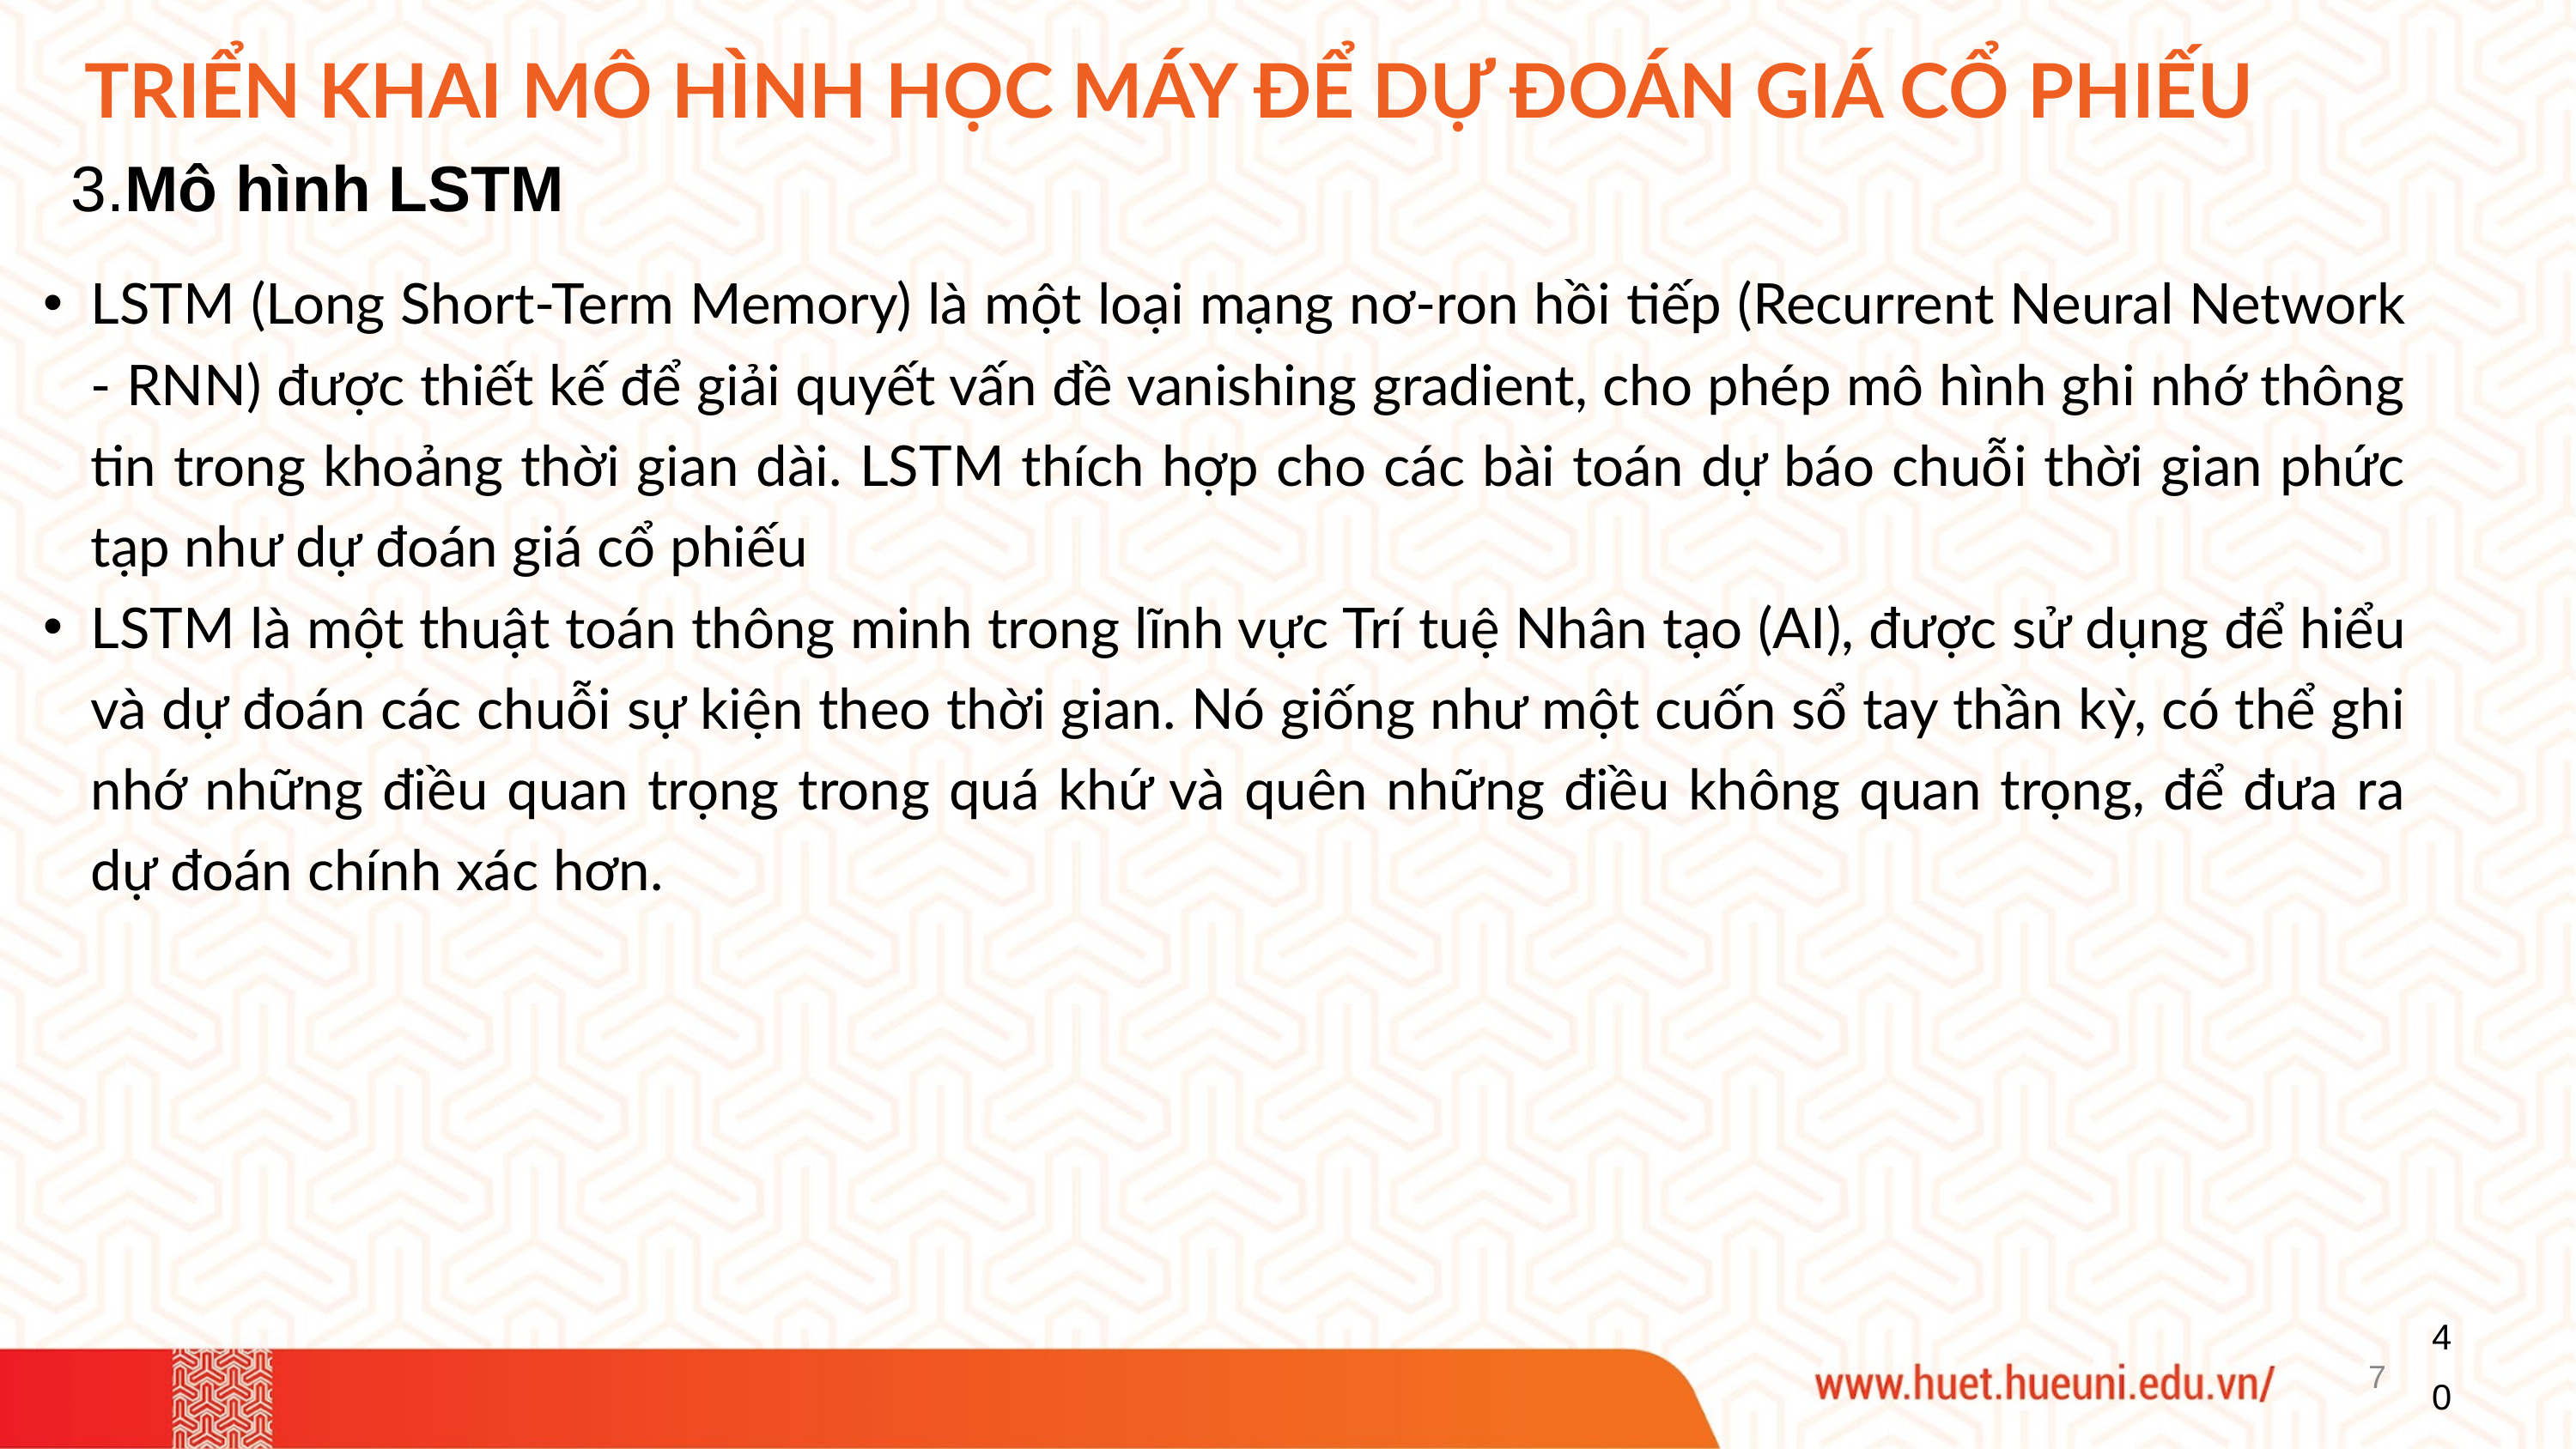

TRIỂN KHAI MÔ HÌNH HỌC MÁY ĐỂ DỰ ĐOÁN GIÁ CỔ PHIẾU
    3.Mô hình LSTM
LSTM (Long Short-Term Memory) là một loại mạng nơ-ron hồi tiếp (Recurrent Neural Network - RNN) được thiết kế để giải quyết vấn đề vanishing gradient, cho phép mô hình ghi nhớ thông tin trong khoảng thời gian dài. LSTM thích hợp cho các bài toán dự báo chuỗi thời gian phức tạp như dự đoán giá cổ phiếu
LSTM là một thuật toán thông minh trong lĩnh vực Trí tuệ Nhân tạo (AI), được sử dụng để hiểu và dự đoán các chuỗi sự kiện theo thời gian. Nó giống như một cuốn sổ tay thần kỳ, có thể ghi nhớ những điều quan trọng trong quá khứ và quên những điều không quan trọng, để đưa ra dự đoán chính xác hơn.
40
7